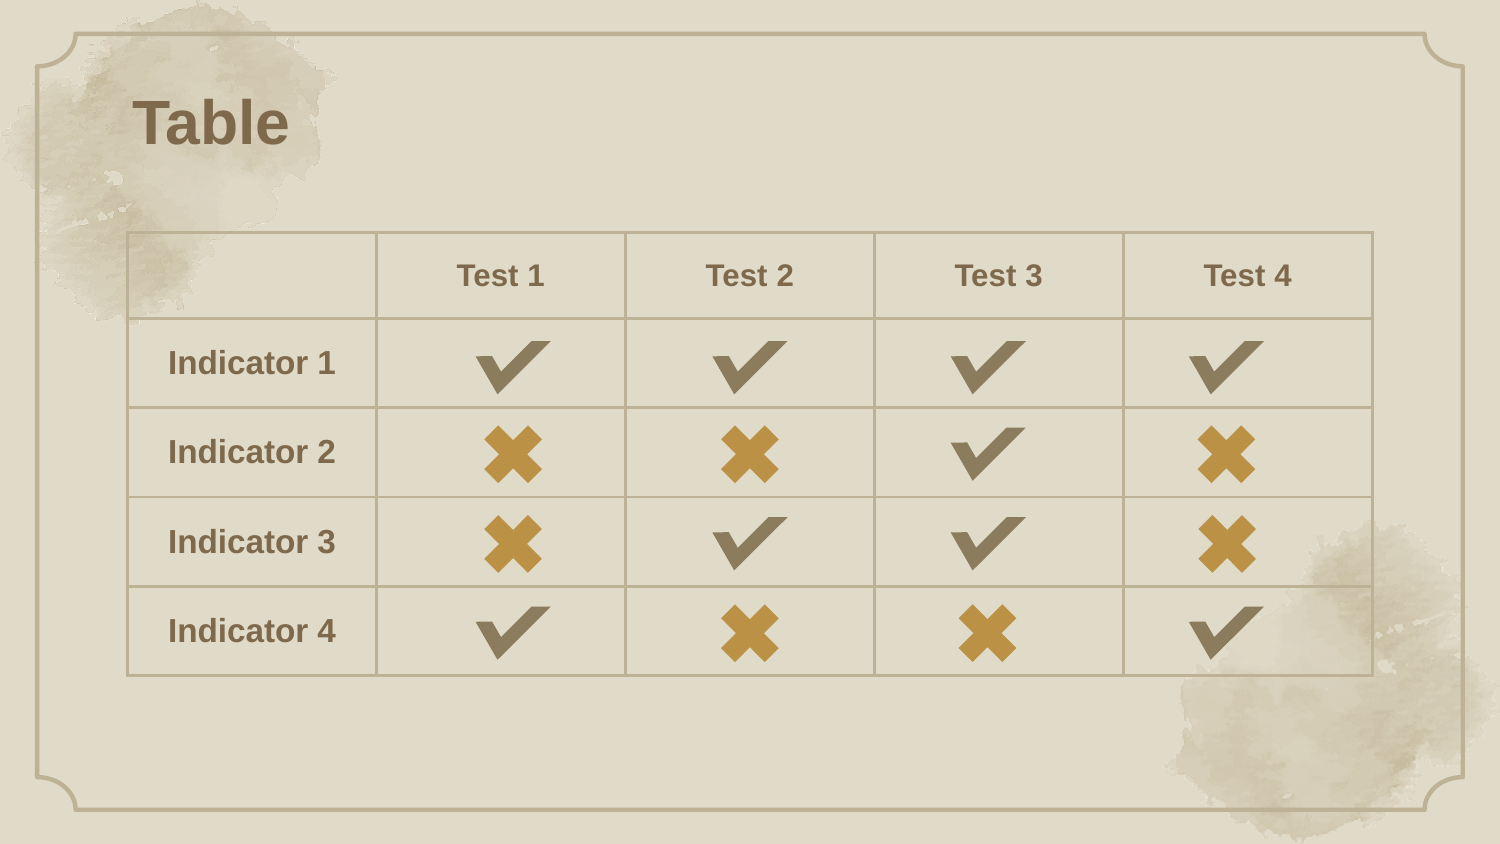

# Table
|  | Test 1 | Test 2 | Test 3 | Test 4 |
| --- | --- | --- | --- | --- |
| Indicator 1 |  |  |  |  |
| Indicator 2 |  |  |  |  |
| Indicator 3 |  |  |  |  |
| Indicator 4 |  |  |  |  |